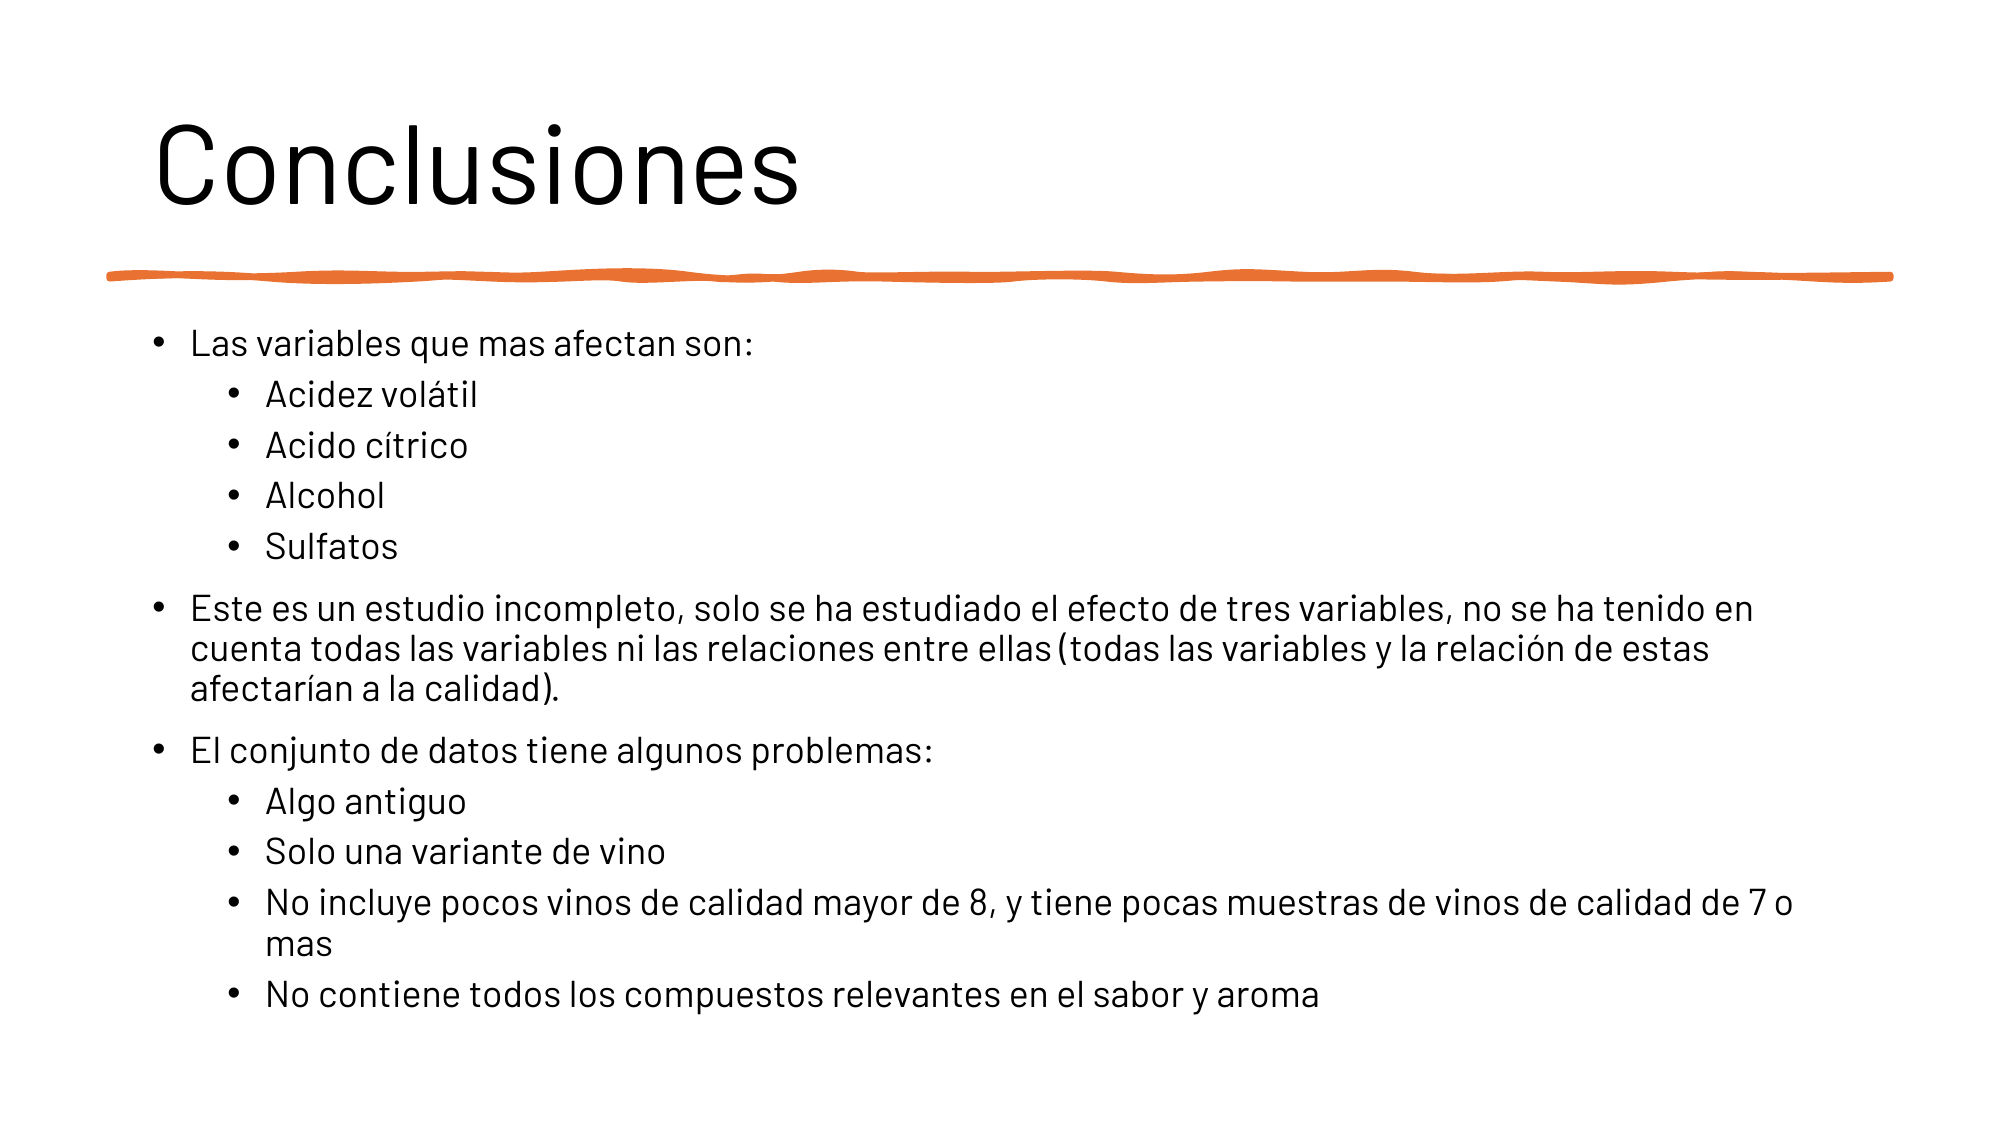

# Conclusiones

Las variables que mas afectan son:
Acidez volátil
Acido cítrico
Alcohol
Sulfatos
Este es un estudio incompleto, solo se ha estudiado el efecto de tres variables, no se ha tenido en cuenta todas las variables ni las relaciones entre ellas (todas las variables y la relación de estas afectarían a la calidad).
El conjunto de datos tiene algunos problemas:
Algo antiguo
Solo una variante de vino
No incluye pocos vinos de calidad mayor de 8, y tiene pocas muestras de vinos de calidad de 7 o mas
No contiene todos los compuestos relevantes en el sabor y aroma